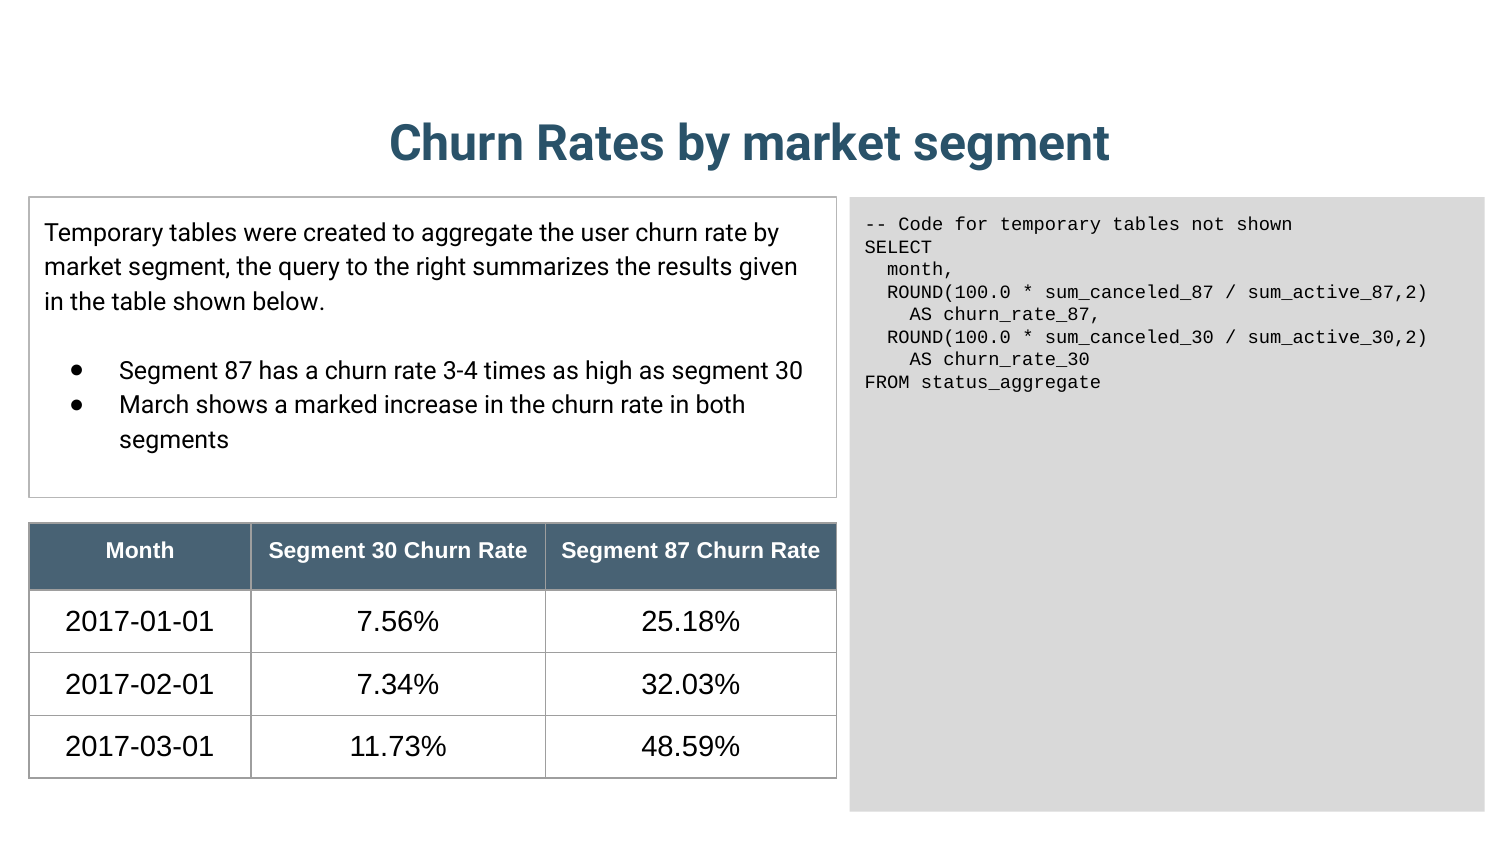

Churn Rates by market segment
Temporary tables were created to aggregate the user churn rate by market segment, the query to the right summarizes the results given in the table shown below.

Segment 87 has a churn rate 3-4 times as high as segment 30
March shows a marked increase in the churn rate in both segments
-- Code for temporary tables not shown
SELECT
  month,
  ROUND(100.0 * sum_canceled_87 / sum_active_87,2)
    AS churn_rate_87,
  ROUND(100.0 * sum_canceled_30 / sum_active_30,2)
    AS churn_rate_30
FROM status_aggregate
| Month | Segment 30 Churn Rate | Segment 87 Churn Rate |
| --- | --- | --- |
| 2017-01-01 | 7.56% | 25.18% |
| 2017-02-01 | 7.34% | 32.03% |
| 2017-03-01 | 11.73% | 48.59% |